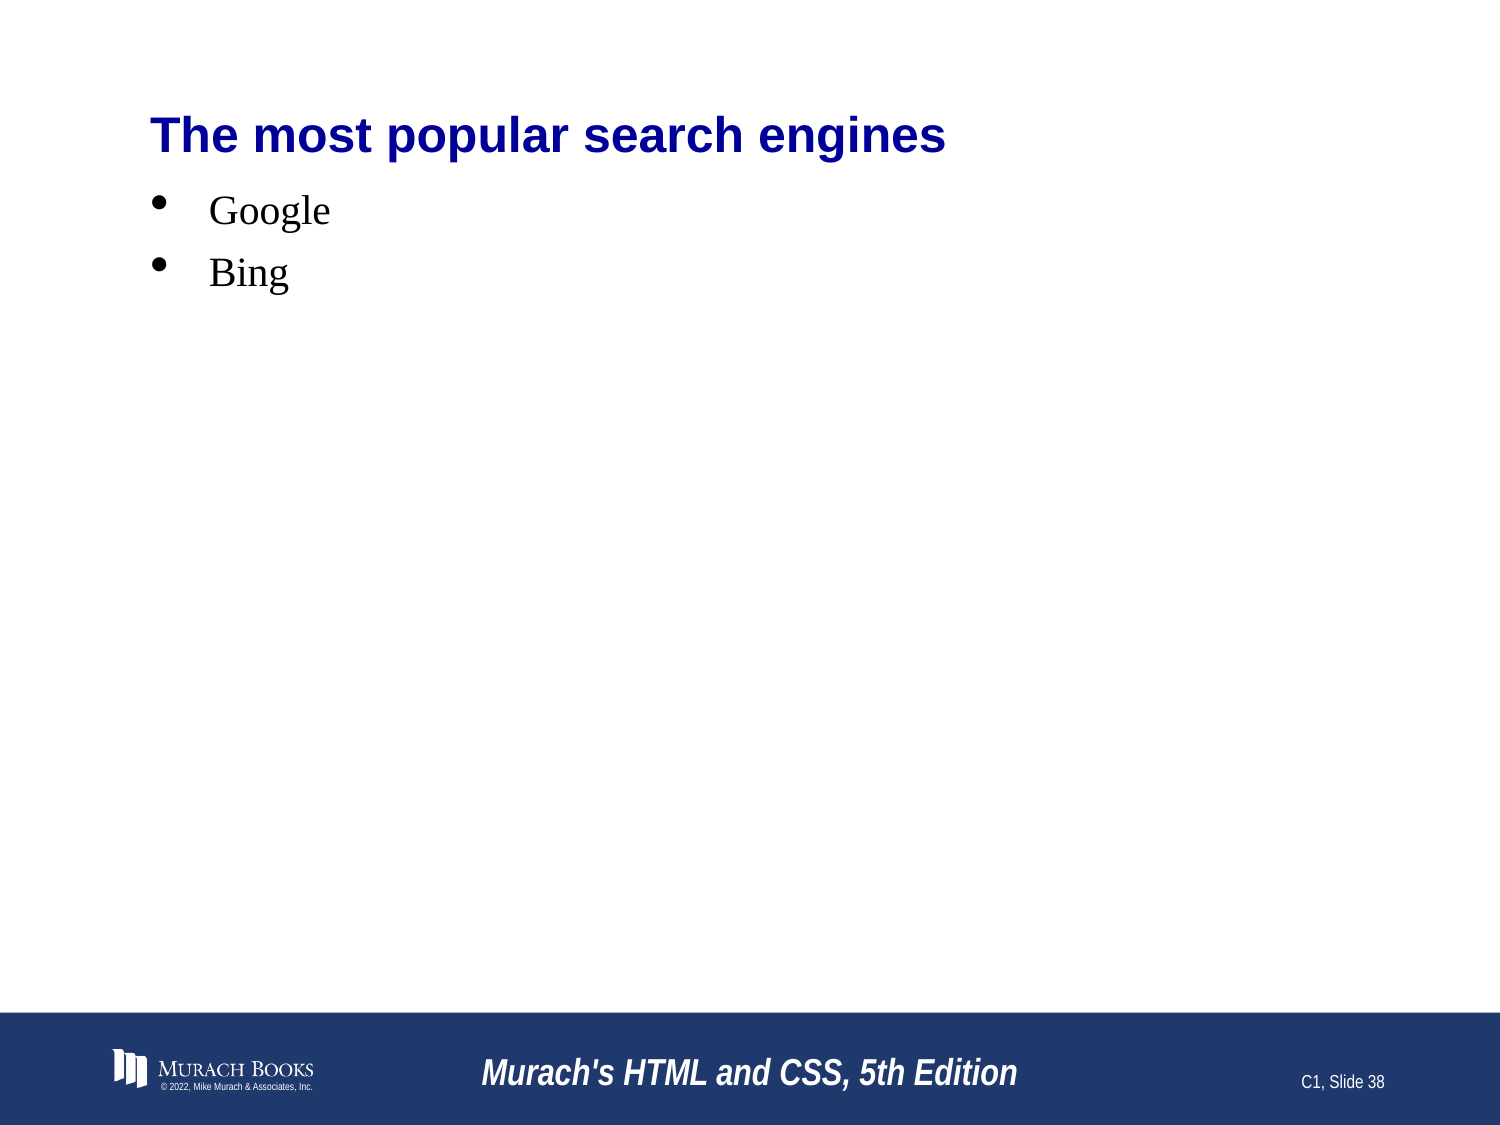

# The most popular search engines
Google
Bing

© 2022, Mike Murach & Associates, Inc.
Murach's HTML and CSS, 5th Edition

C1, Slide 38